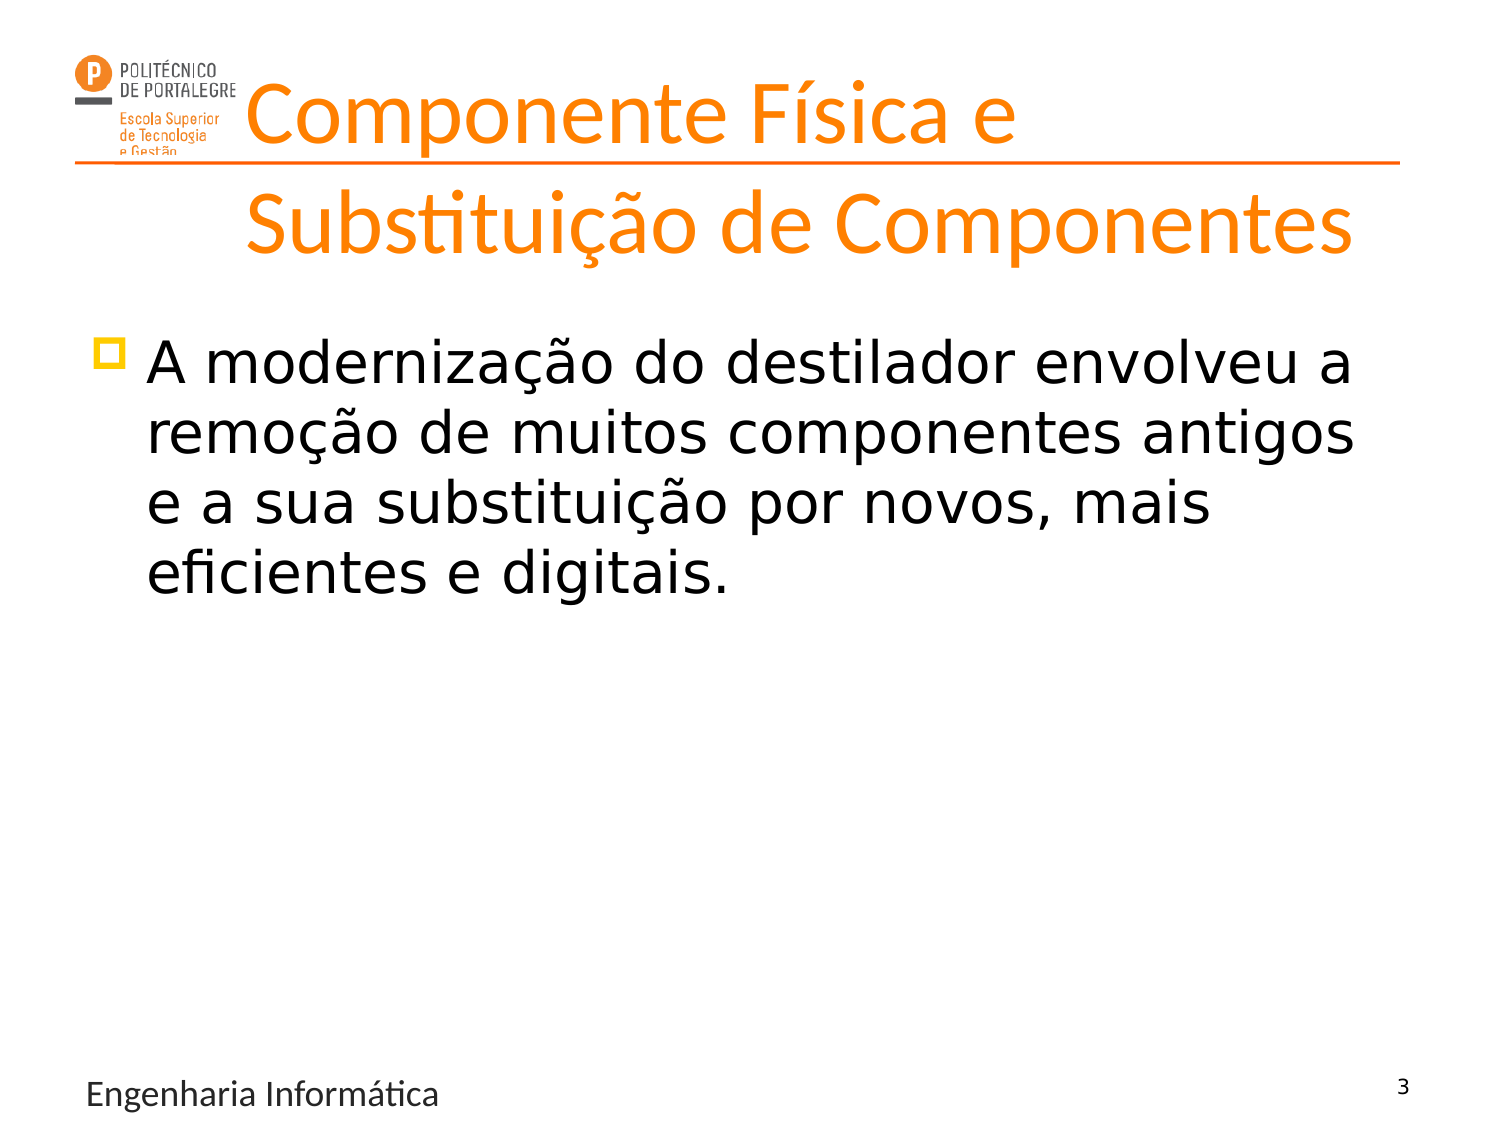

# Componente Física e Substituição de Componentes
A modernização do destilador envolveu a remoção de muitos componentes antigos e a sua substituição por novos, mais eficientes e digitais.
3